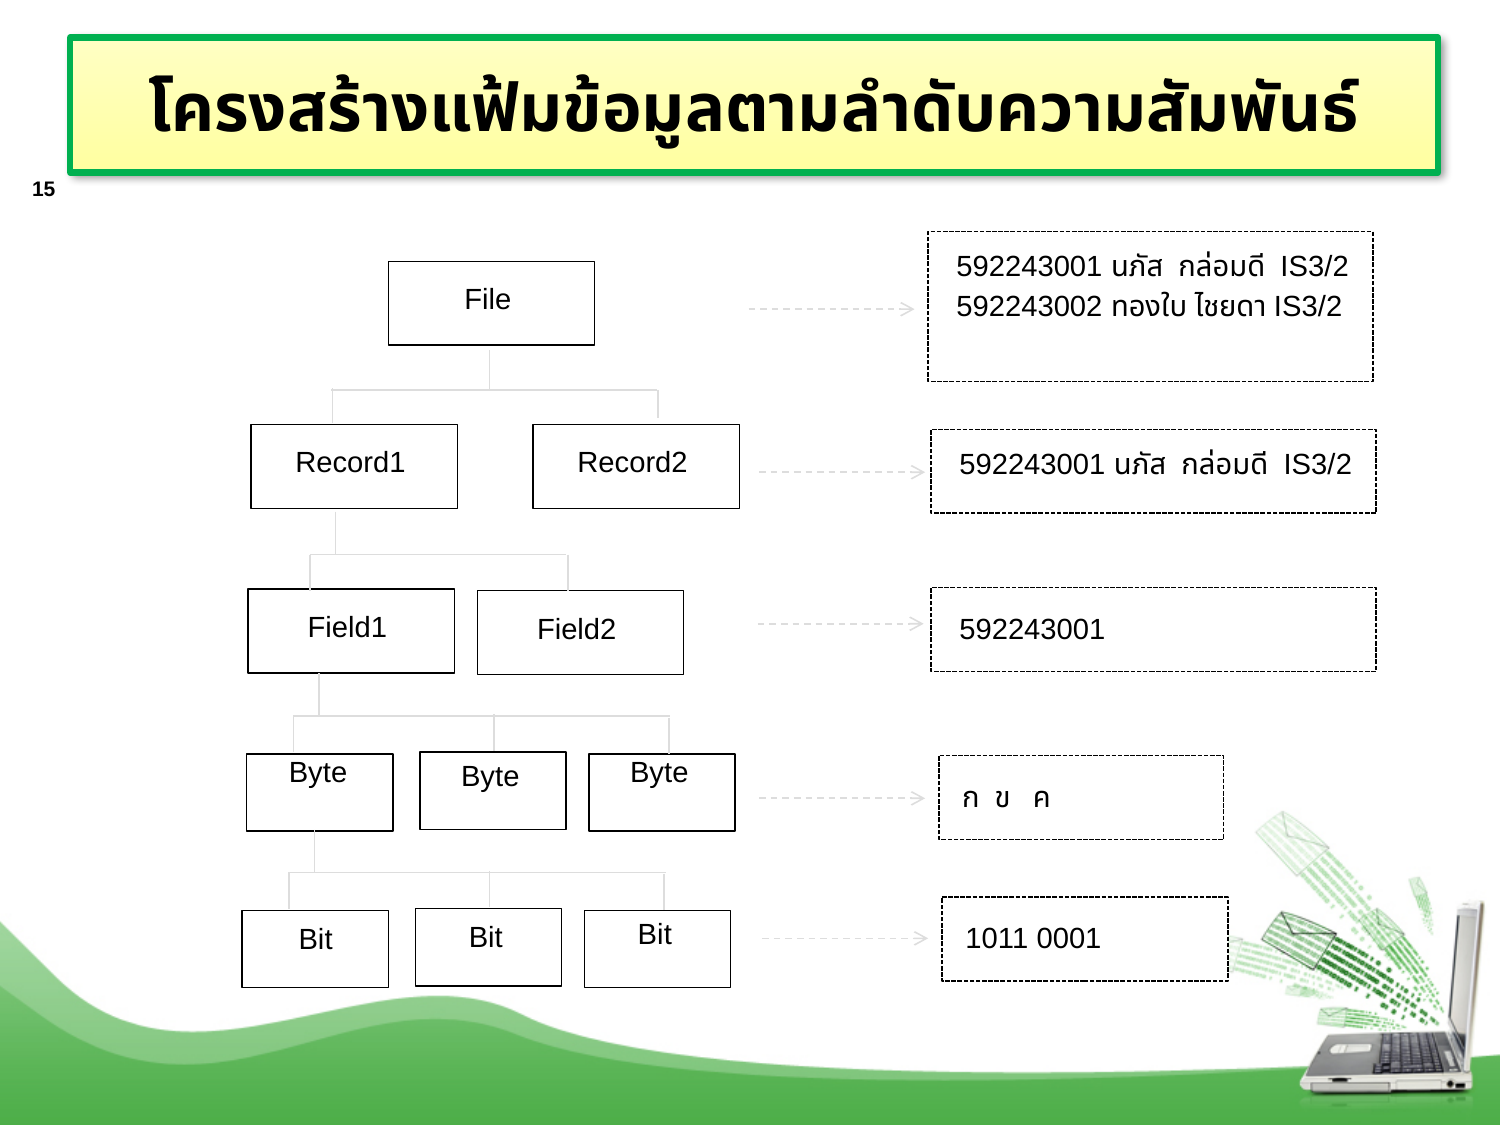

# โครงสร้างแฟ้มข้อมูลตามลำดับความสัมพันธ์
15

592243001 นภัส  กล่อมดี  IS3/2
592243002 ทองใบ ไชยดา IS3/2

File

Record1

Record2

592243001 นภัส  กล่อมดี  IS3/2

592243001

Field1

Field2

Byte

Byte

Byte

ก  ข   ค

Bit

Bit

Bit

1011 0001